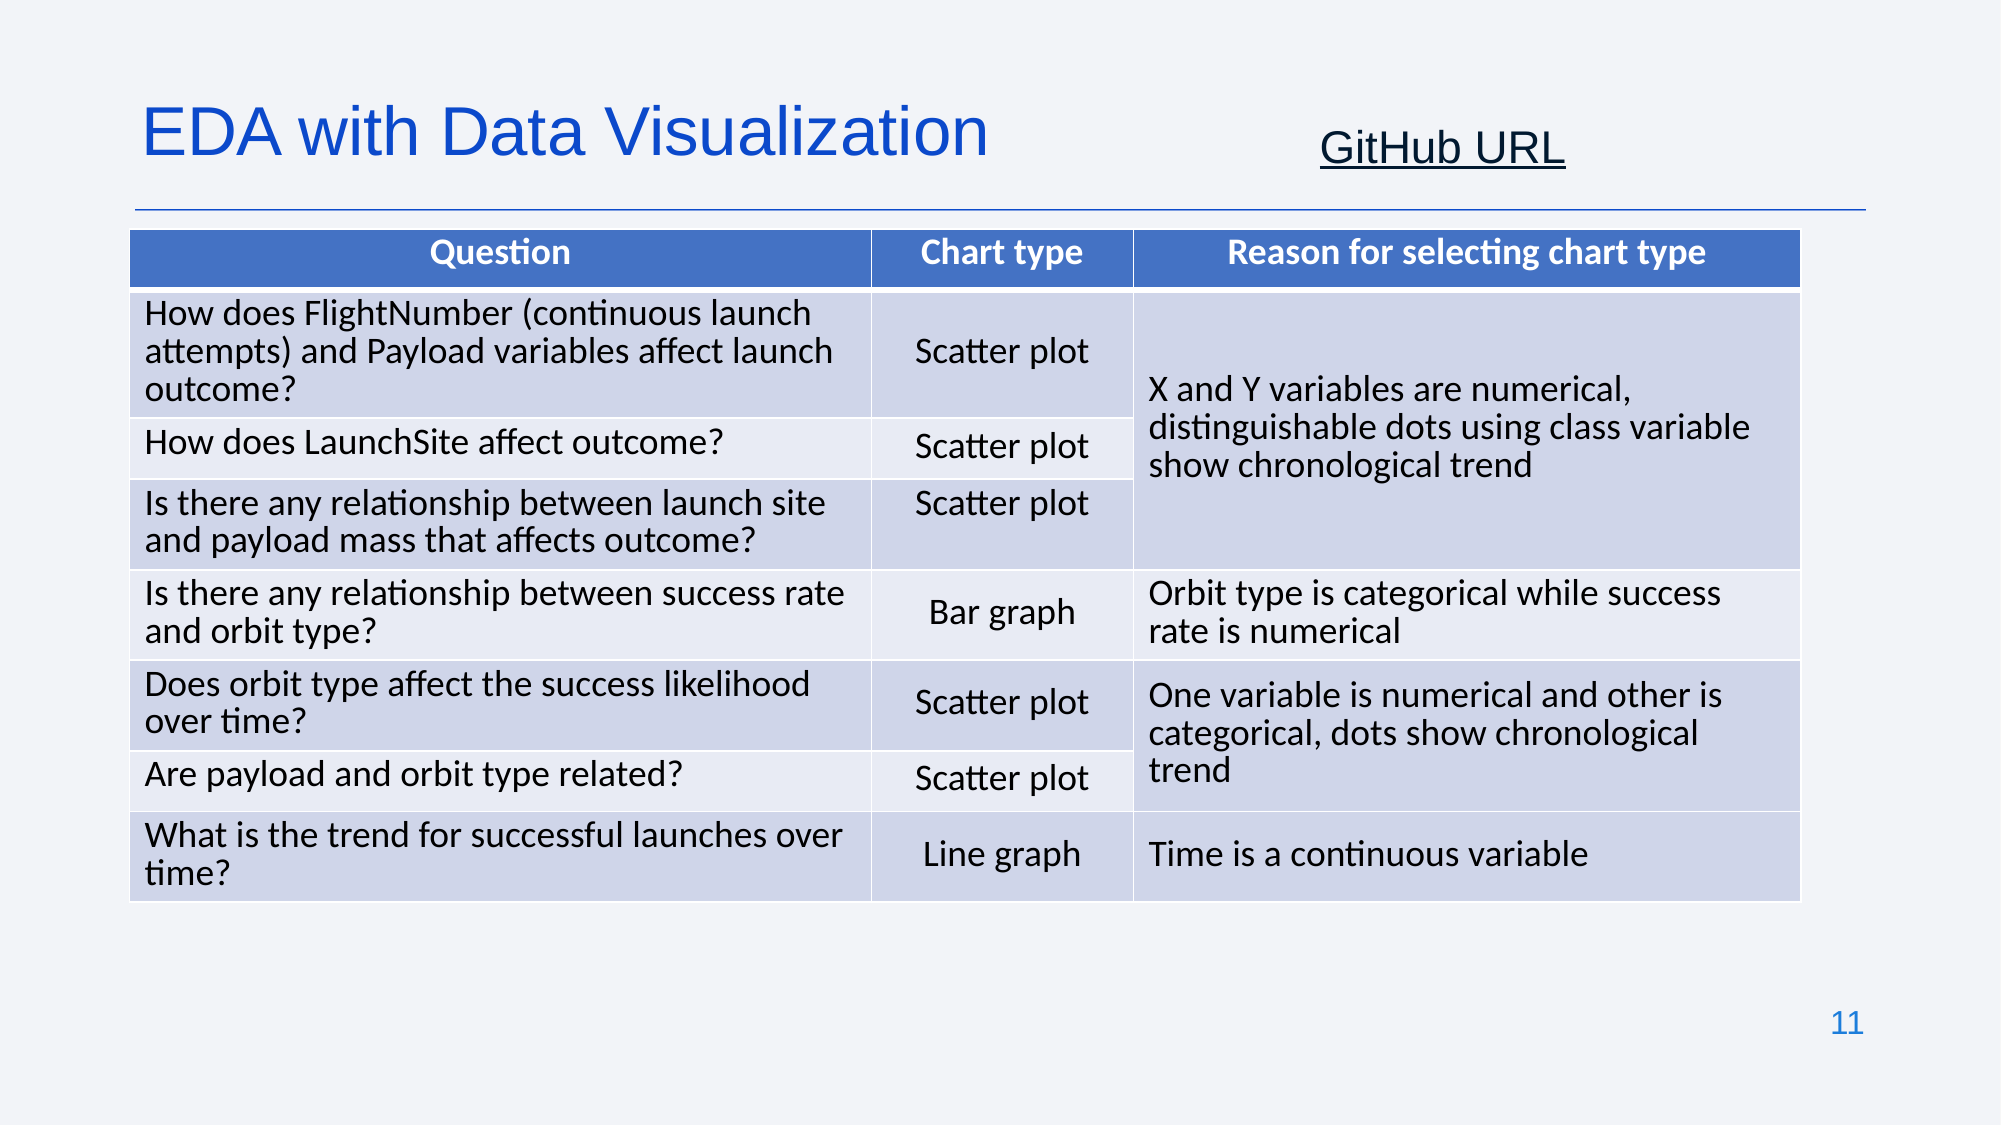

EDA with Data Visualization
GitHub URL

| Question | Chart type | Reason for selecting chart type |
| --- | --- | --- |
| How does FlightNumber (continuous launch attempts) and Payload variables affect launch outcome? | Scatter plot | X and Y variables are numerical, distinguishable dots using class variable show chronological trend |
| How does LaunchSite affect outcome? | Scatter plot | Two numerical variable, distinguishable dots show chronological trend |
| Is there any relationship between launch site and payload mass that affects outcome? | Scatter plot |  |
| Is there any relationship between success rate and orbit type? | Bar graph | Orbit type is categorical while success rate is numerical |
| Does orbit type affect the success likelihood over time? | Scatter plot | One variable is numerical and other is categorical, dots show chronological trend |
| Are payload and orbit type related? | Scatter plot |  |
| What is the trend for successful launches over time? | Line graph | Time is a continuous variable |
11